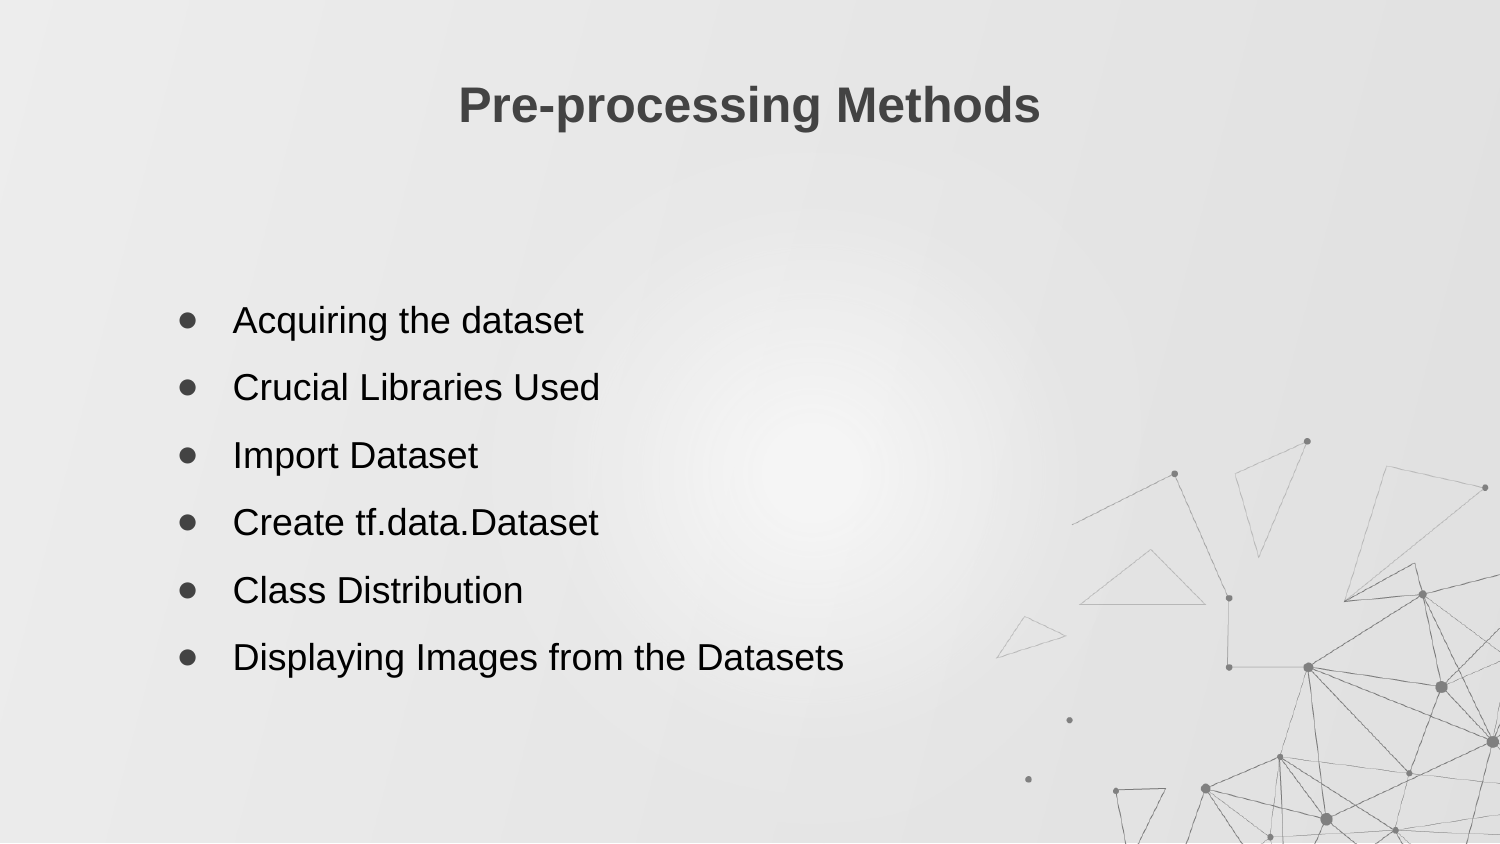

# Pre-processing Methods
Acquiring the dataset
Crucial Libraries Used
Import Dataset
Create tf.data.Dataset
Class Distribution
Displaying Images from the Datasets